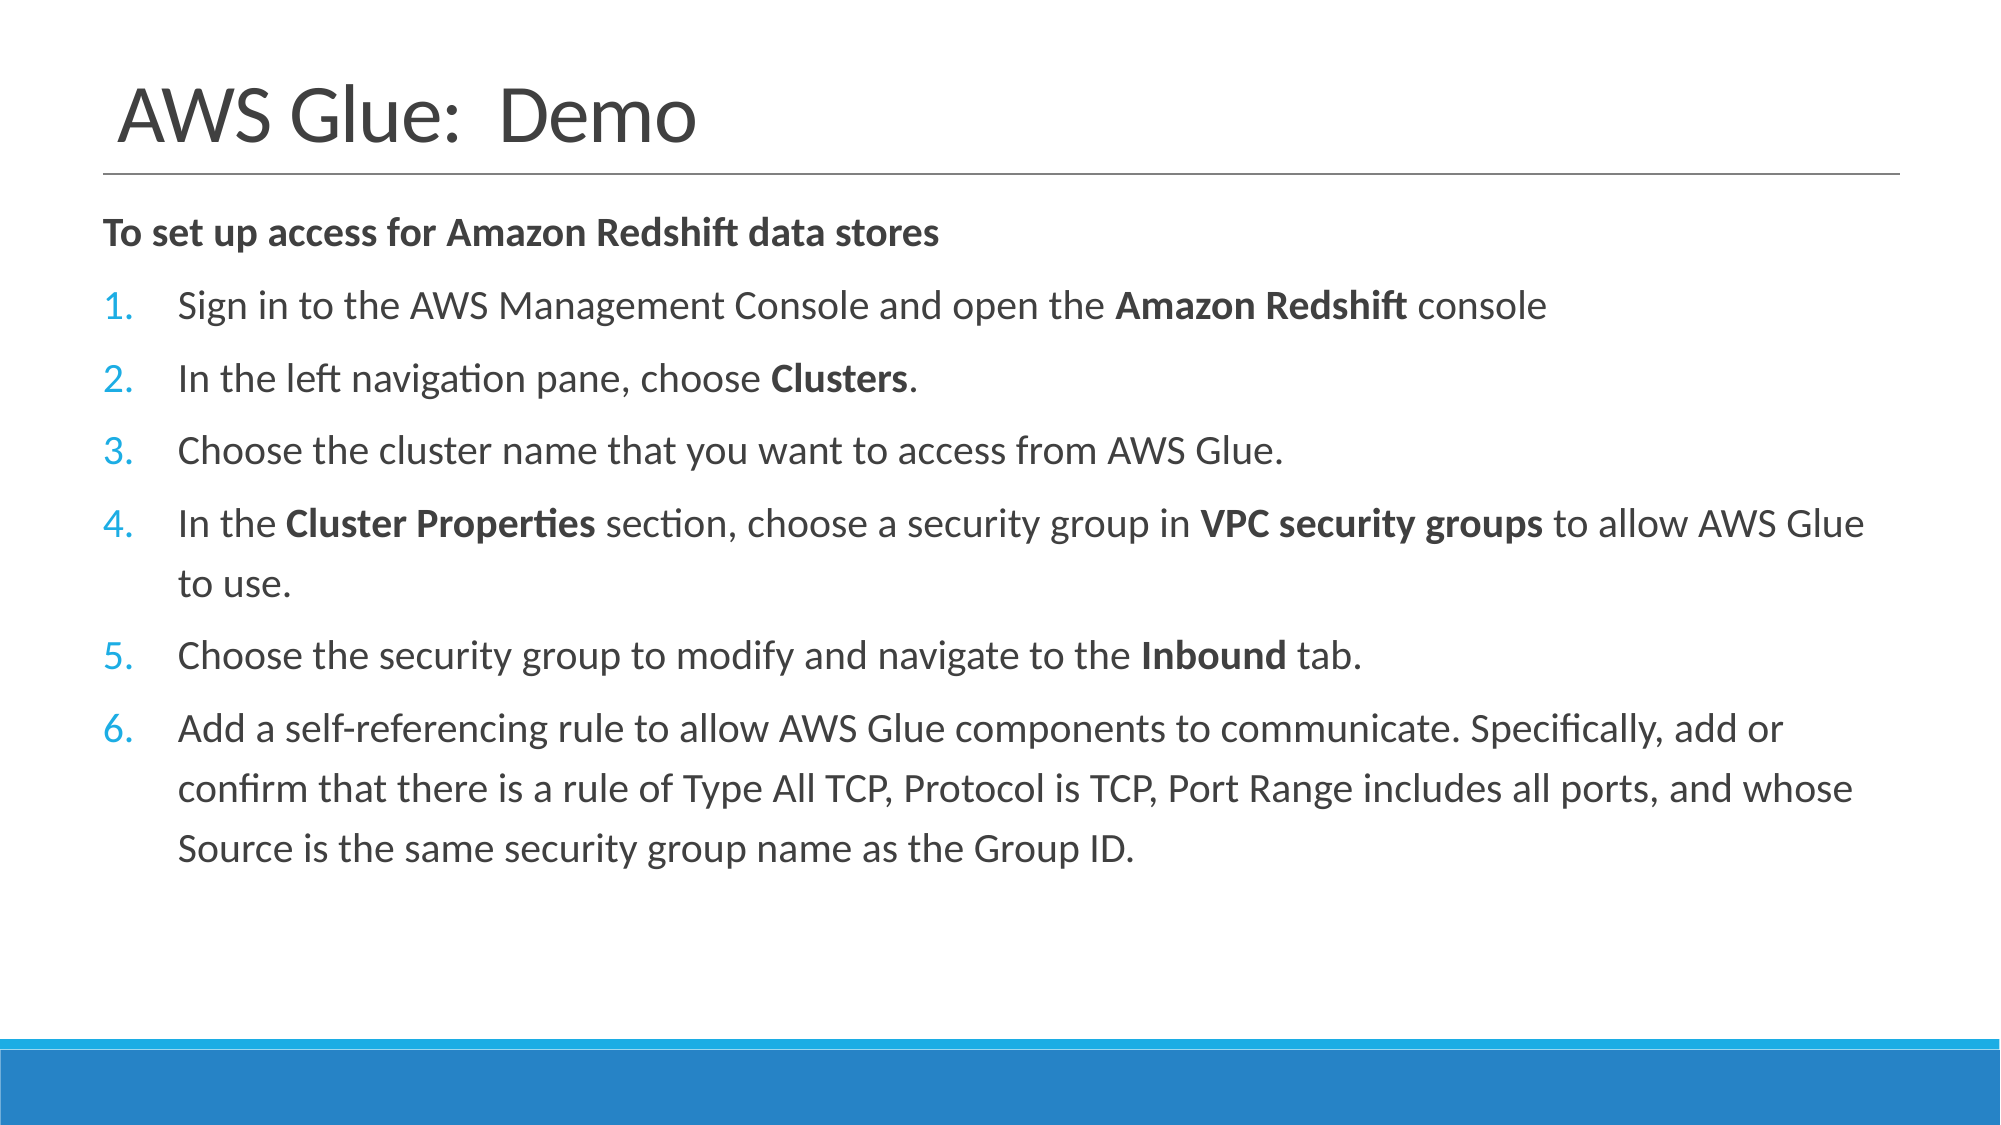

# AWS Glue:  Demo
To set up access for Amazon Redshift data stores
Sign in to the AWS Management Console and open the Amazon Redshift console
In the left navigation pane, choose Clusters.
Choose the cluster name that you want to access from AWS Glue.
In the Cluster Properties section, choose a security group in VPC security groups to allow AWS Glue to use.
Choose the security group to modify and navigate to the Inbound tab.
Add a self-referencing rule to allow AWS Glue components to communicate. Specifically, add or confirm that there is a rule of Type All TCP, Protocol is TCP, Port Range includes all ports, and whose Source is the same security group name as the Group ID.